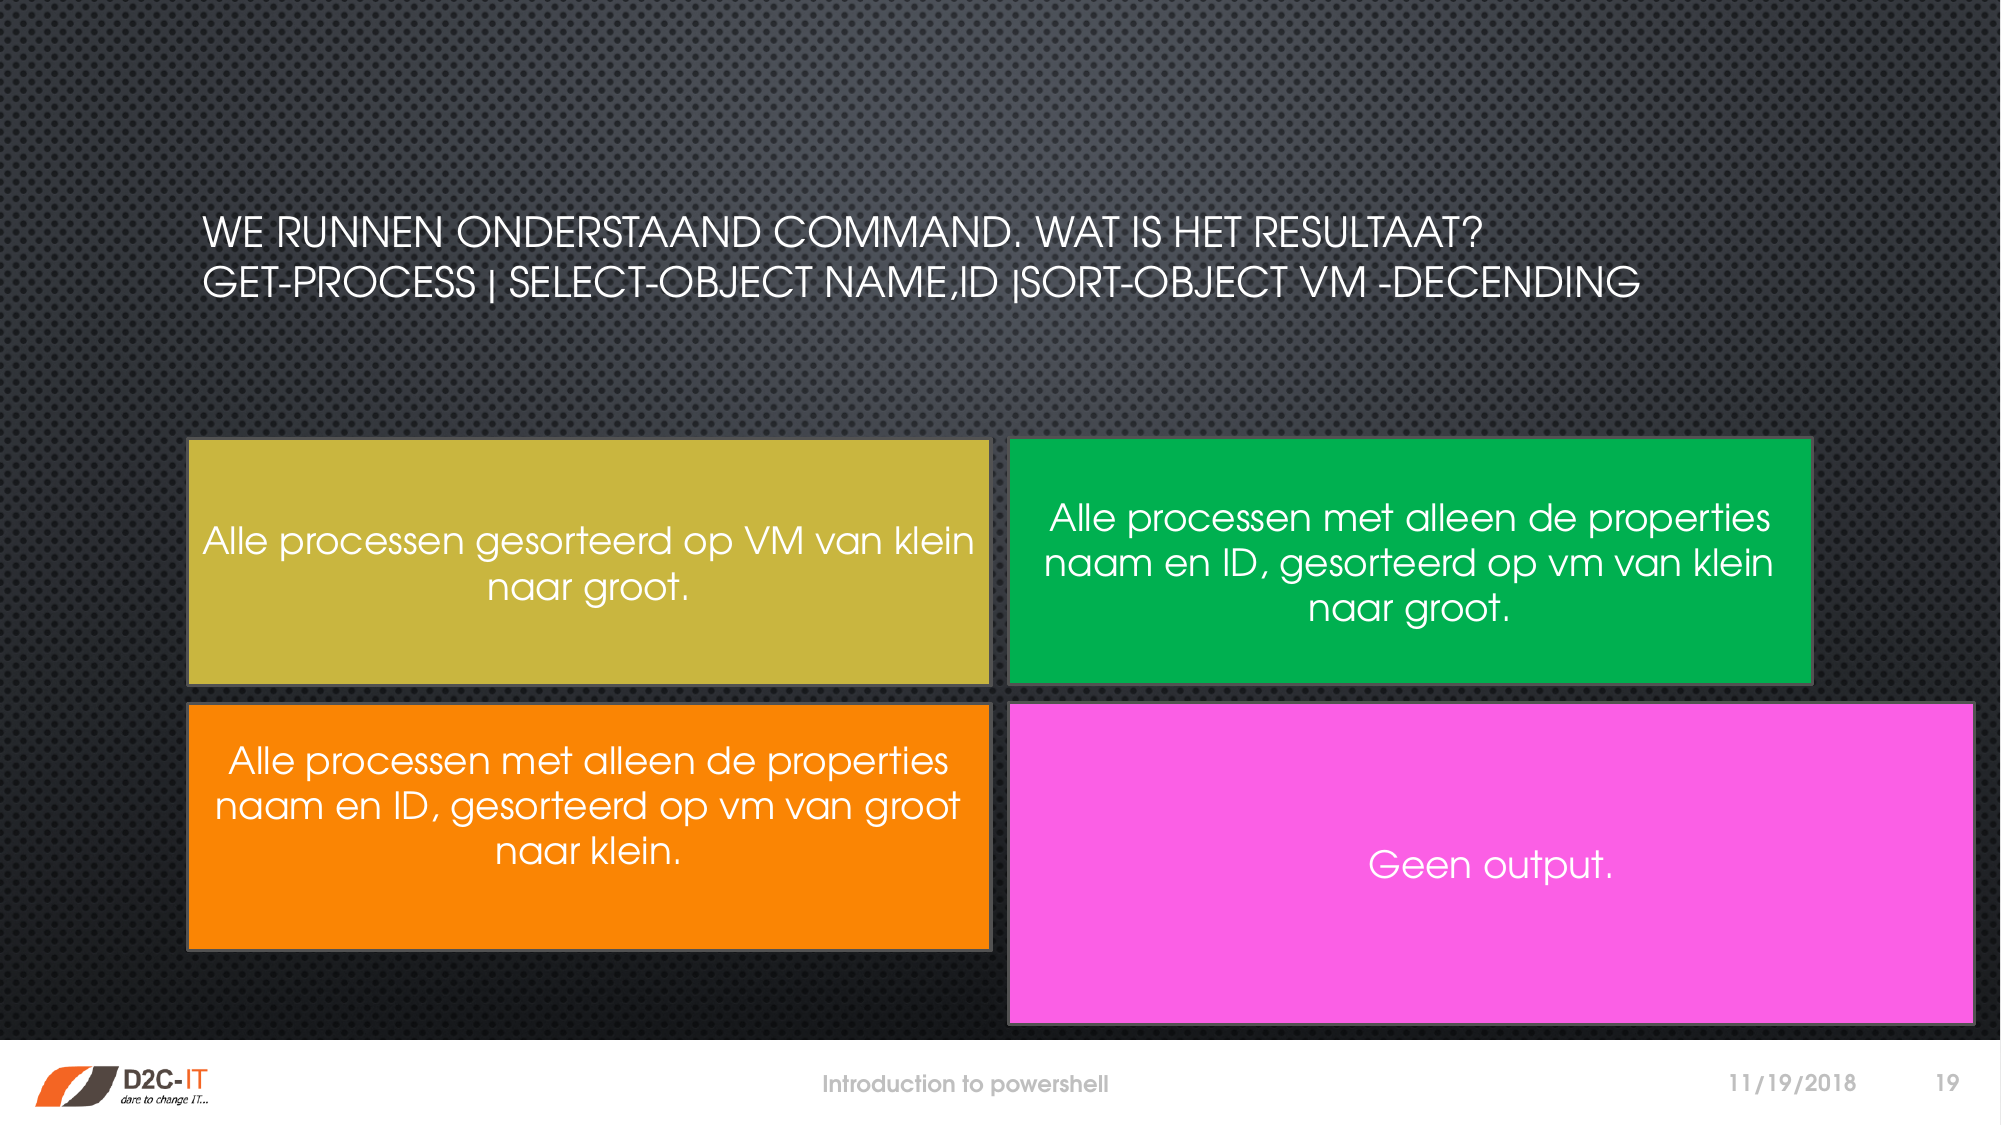

# We runnen onderstaand command. Wat is het resultaat? get-process | select-object Name,id |sort-object vm -decending

Alle processen met alleen de properties naam en ID, gesorteerd op vm van klein naar groot.
Alle processen gesorteerd op VM van klein naar groot.
Geen output.
Geen output.
Alle processen met alleen de properties naam en ID, gesorteerd op vm van groot naar klein.

11/19/2018
19
Introduction to powershell